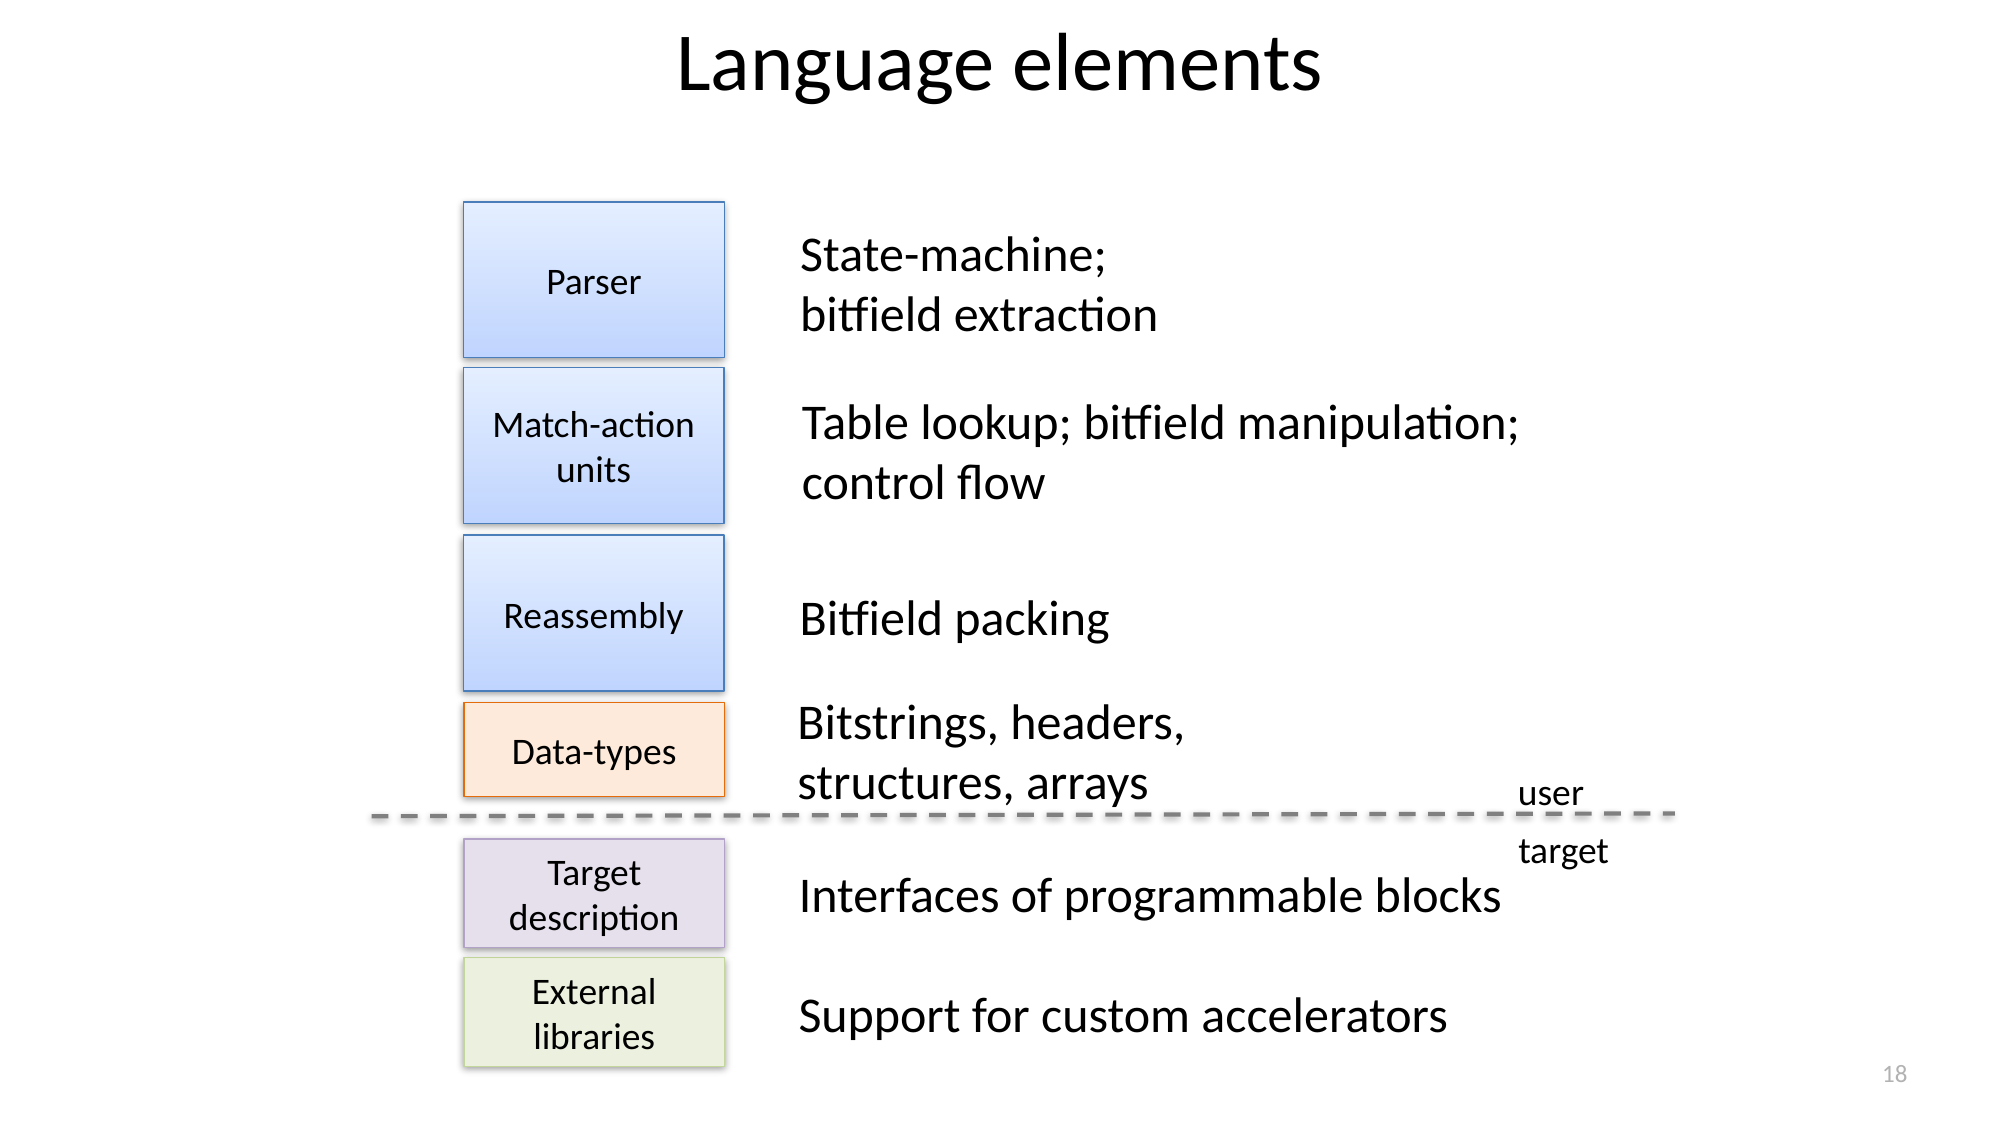

# Language elements
Parser
State-machine;
bitfield extraction
Match-action
units
Table lookup; bitfield manipulation;
control flow
Reassembly
Bitfield packing
Bitstrings, headers,
structures, arrays
Data-types
user
target
Target
description
Interfaces of programmable blocks
External libraries
Support for custom accelerators
18